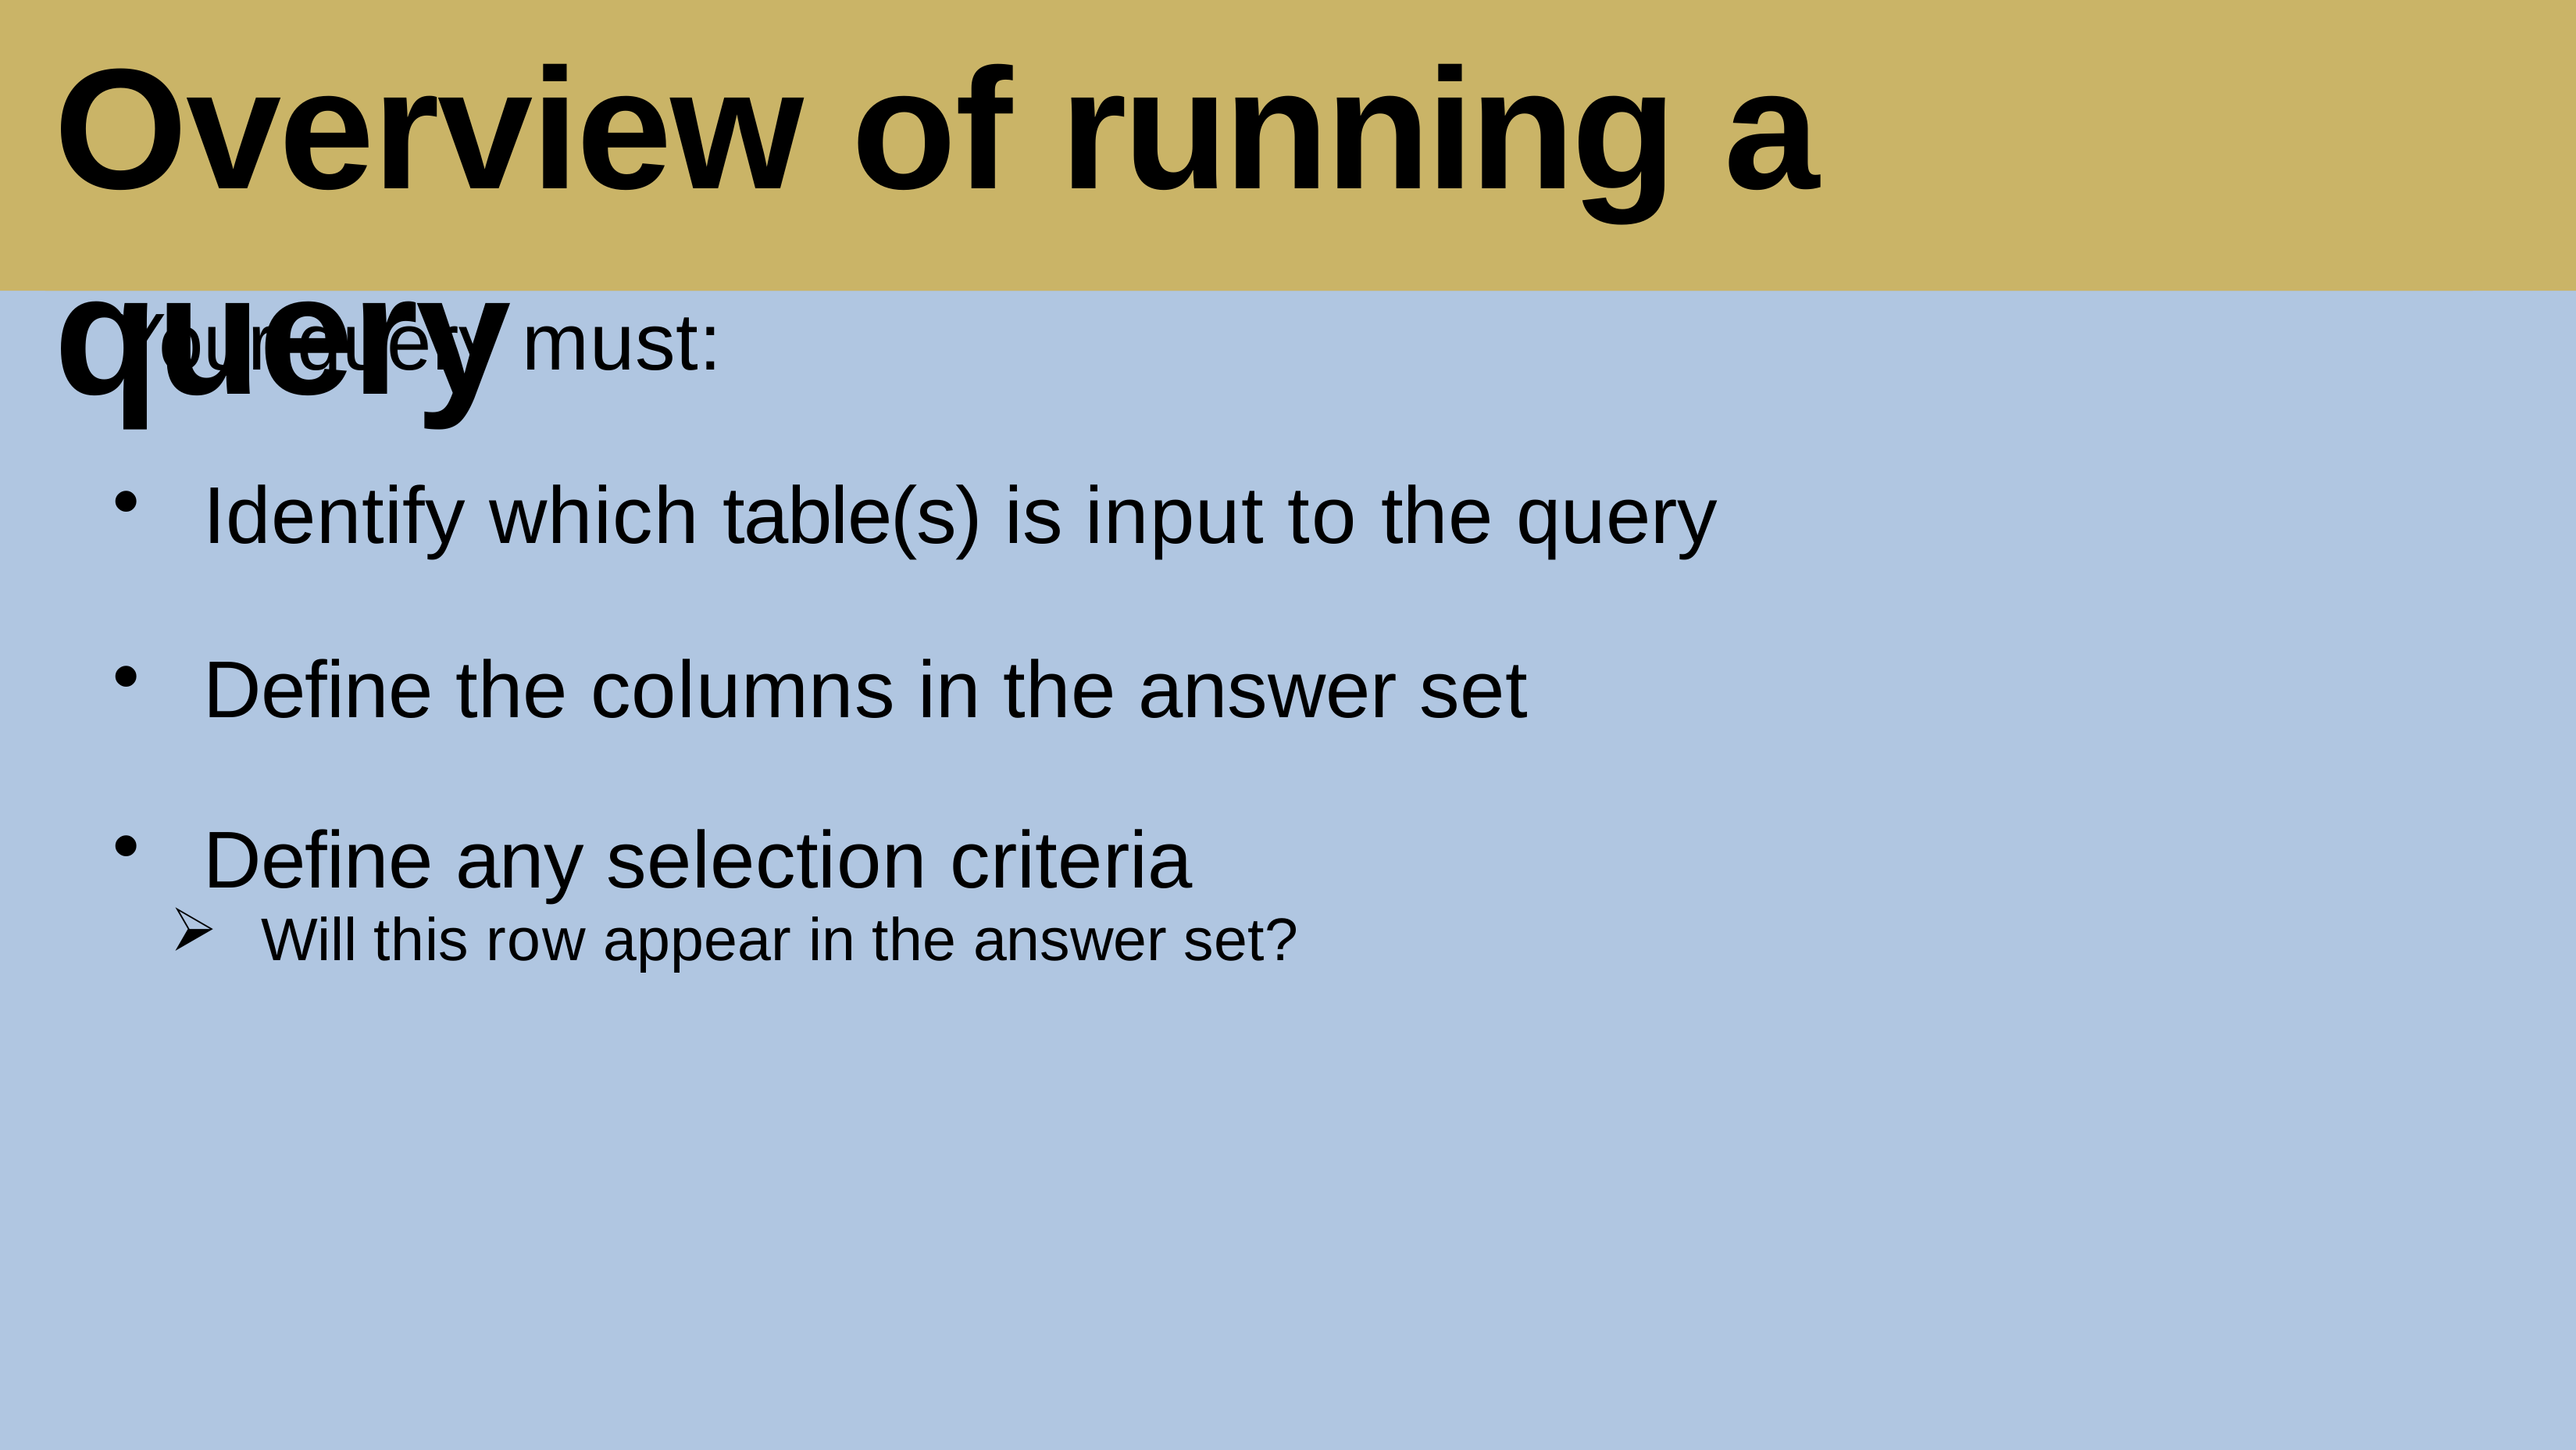

# Overview of running a query
Your query must:
Identify which table(s) is input to the query
Define the columns in the answer set
Define any selection criteria
Will this row appear in the answer set?